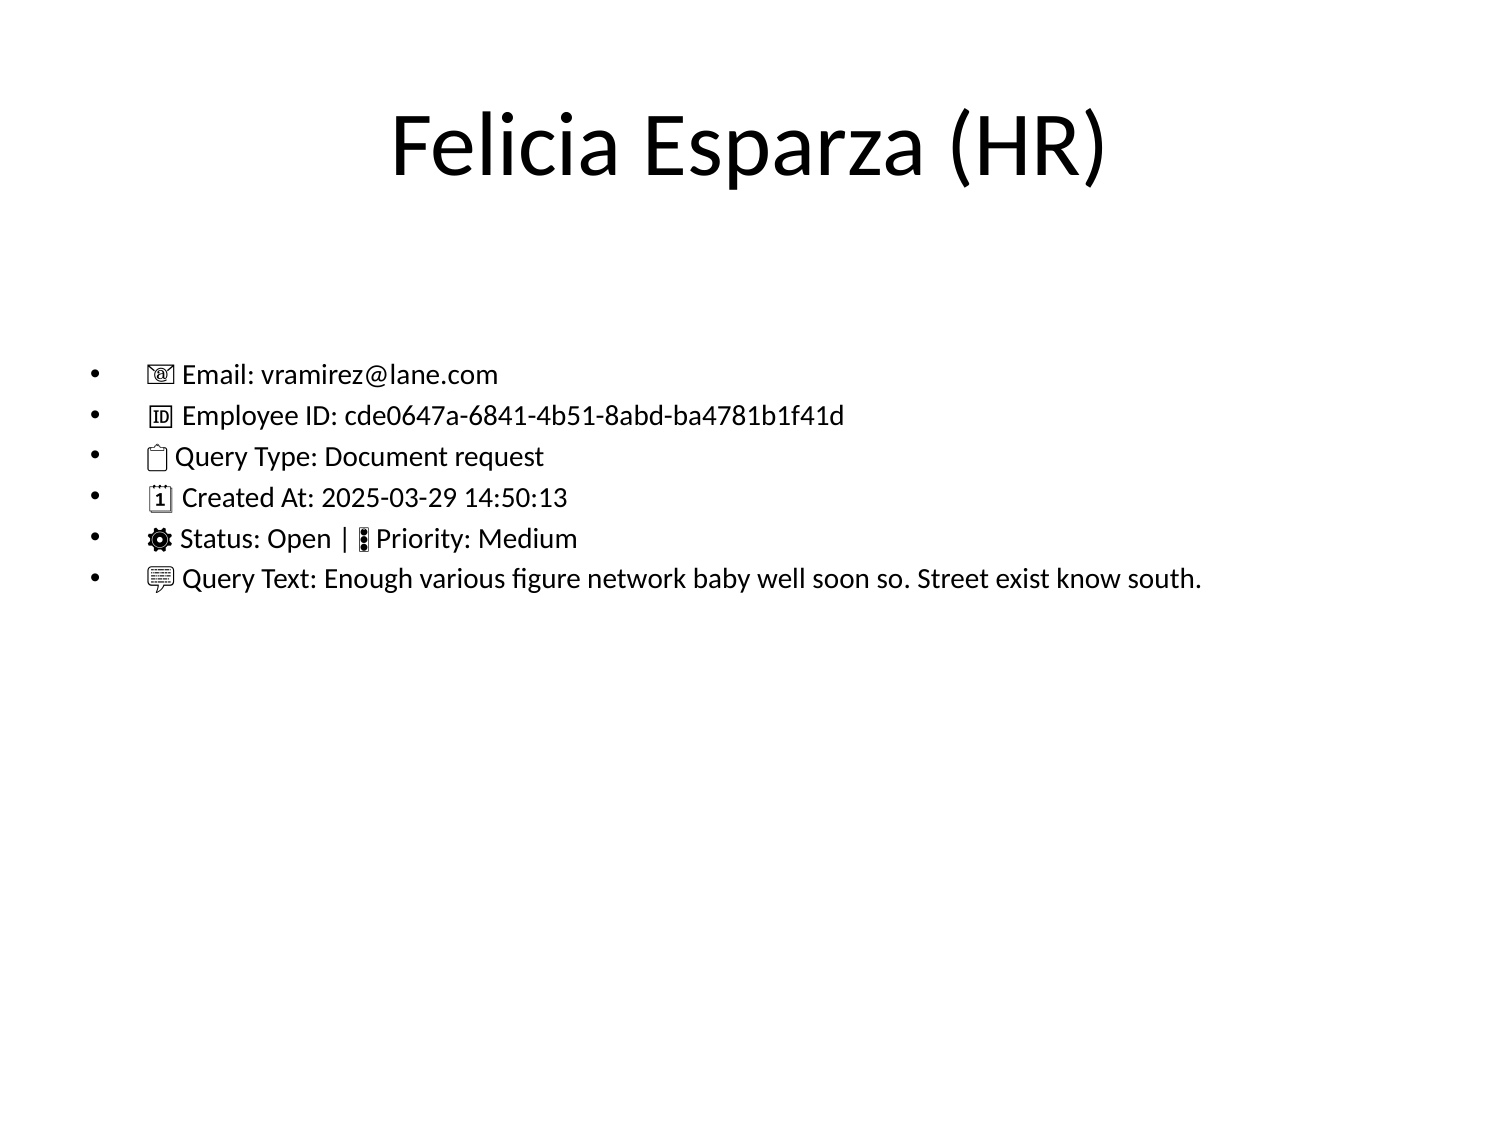

# Felicia Esparza (HR)

📧 Email: vramirez@lane.com
🆔 Employee ID: cde0647a-6841-4b51-8abd-ba4781b1f41d
📋 Query Type: Document request
🗓 Created At: 2025-03-29 14:50:13
⚙ Status: Open | 🚦 Priority: Medium
💬 Query Text: Enough various figure network baby well soon so. Street exist know south.